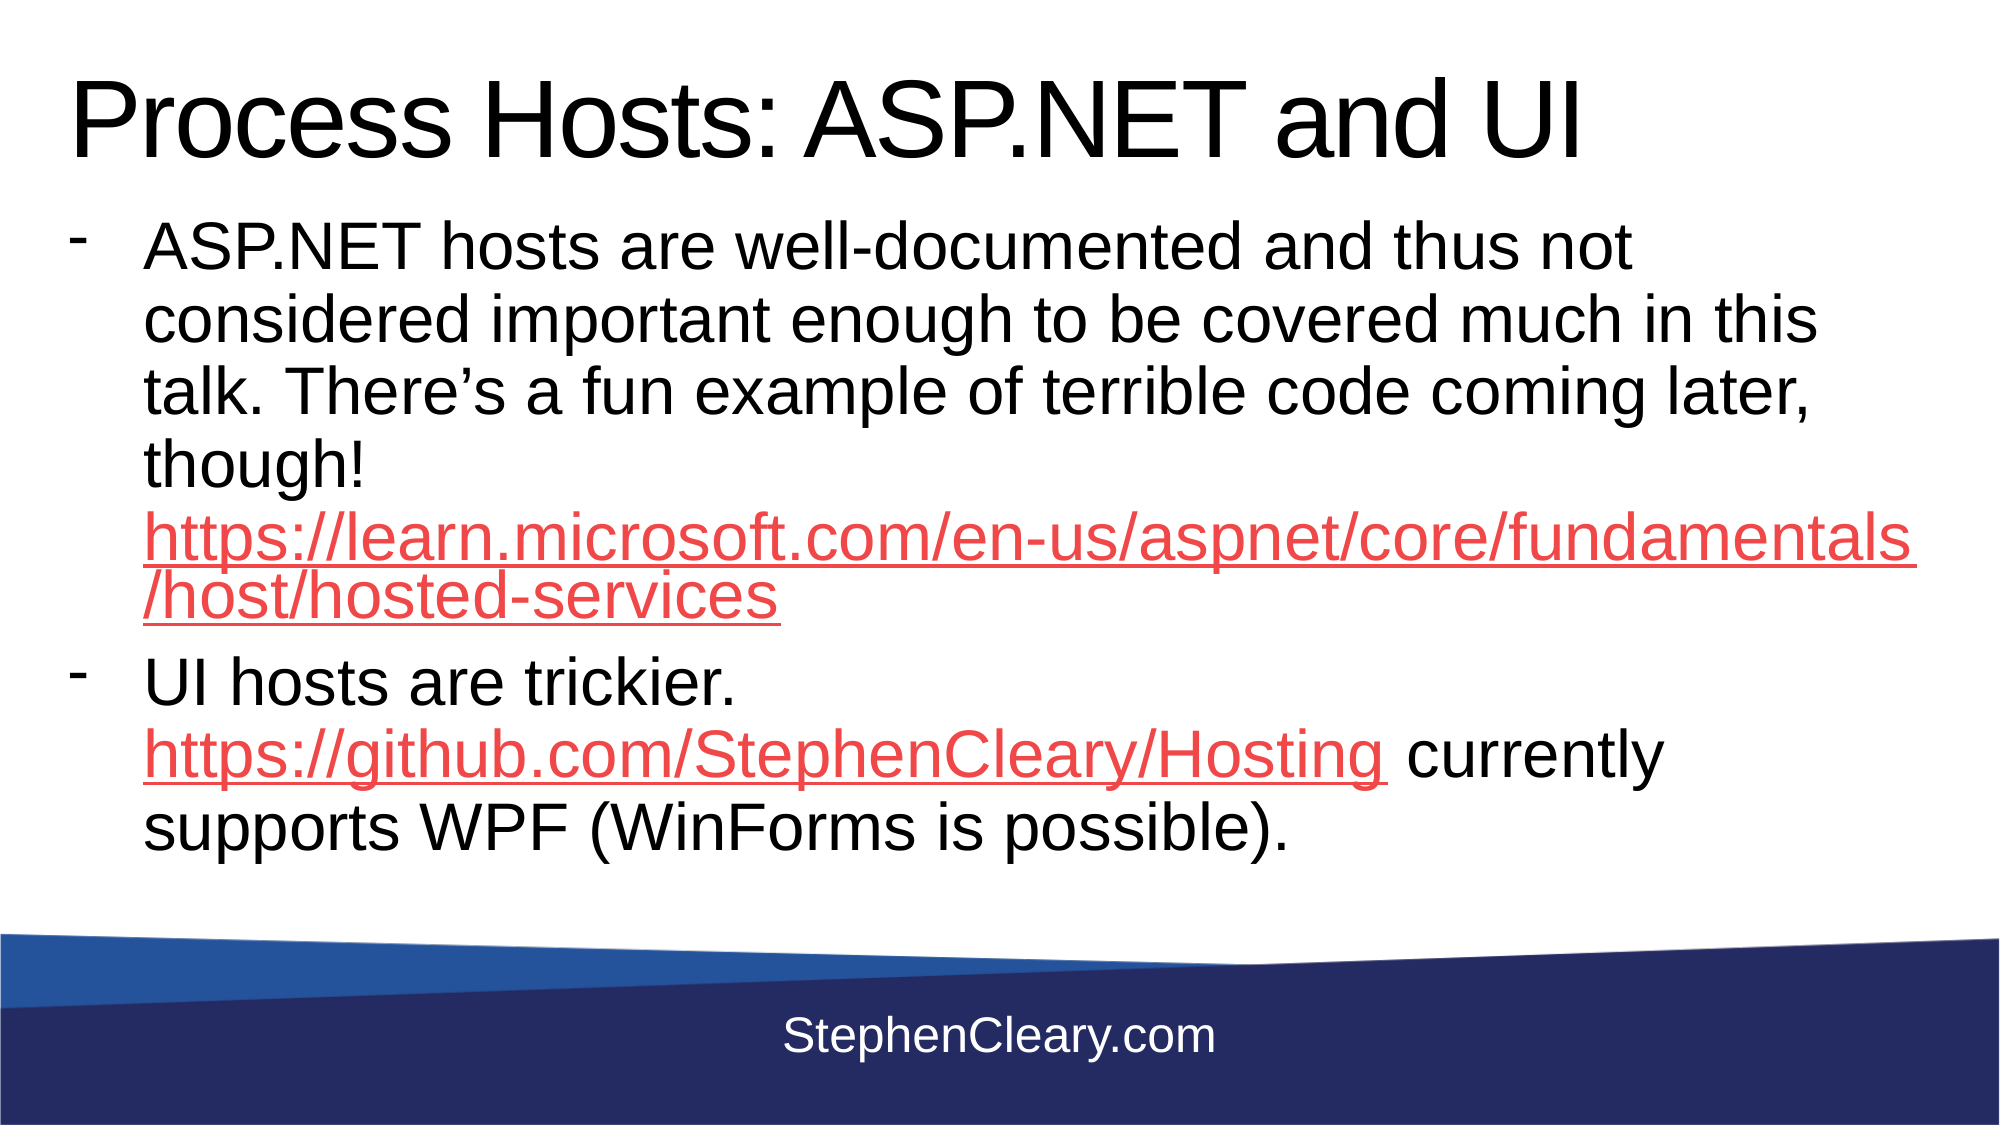

# Process Hosts: ASP.NET and UI
ASP.NET hosts are well-documented and thus not considered important enough to be covered much in this talk. There’s a fun example of terrible code coming later, though!
https://learn.microsoft.com/en-us/aspnet/core/fundamentals/host/hosted-services
UI hosts are trickier. https://github.com/StephenCleary/Hosting currently supports WPF (WinForms is possible).